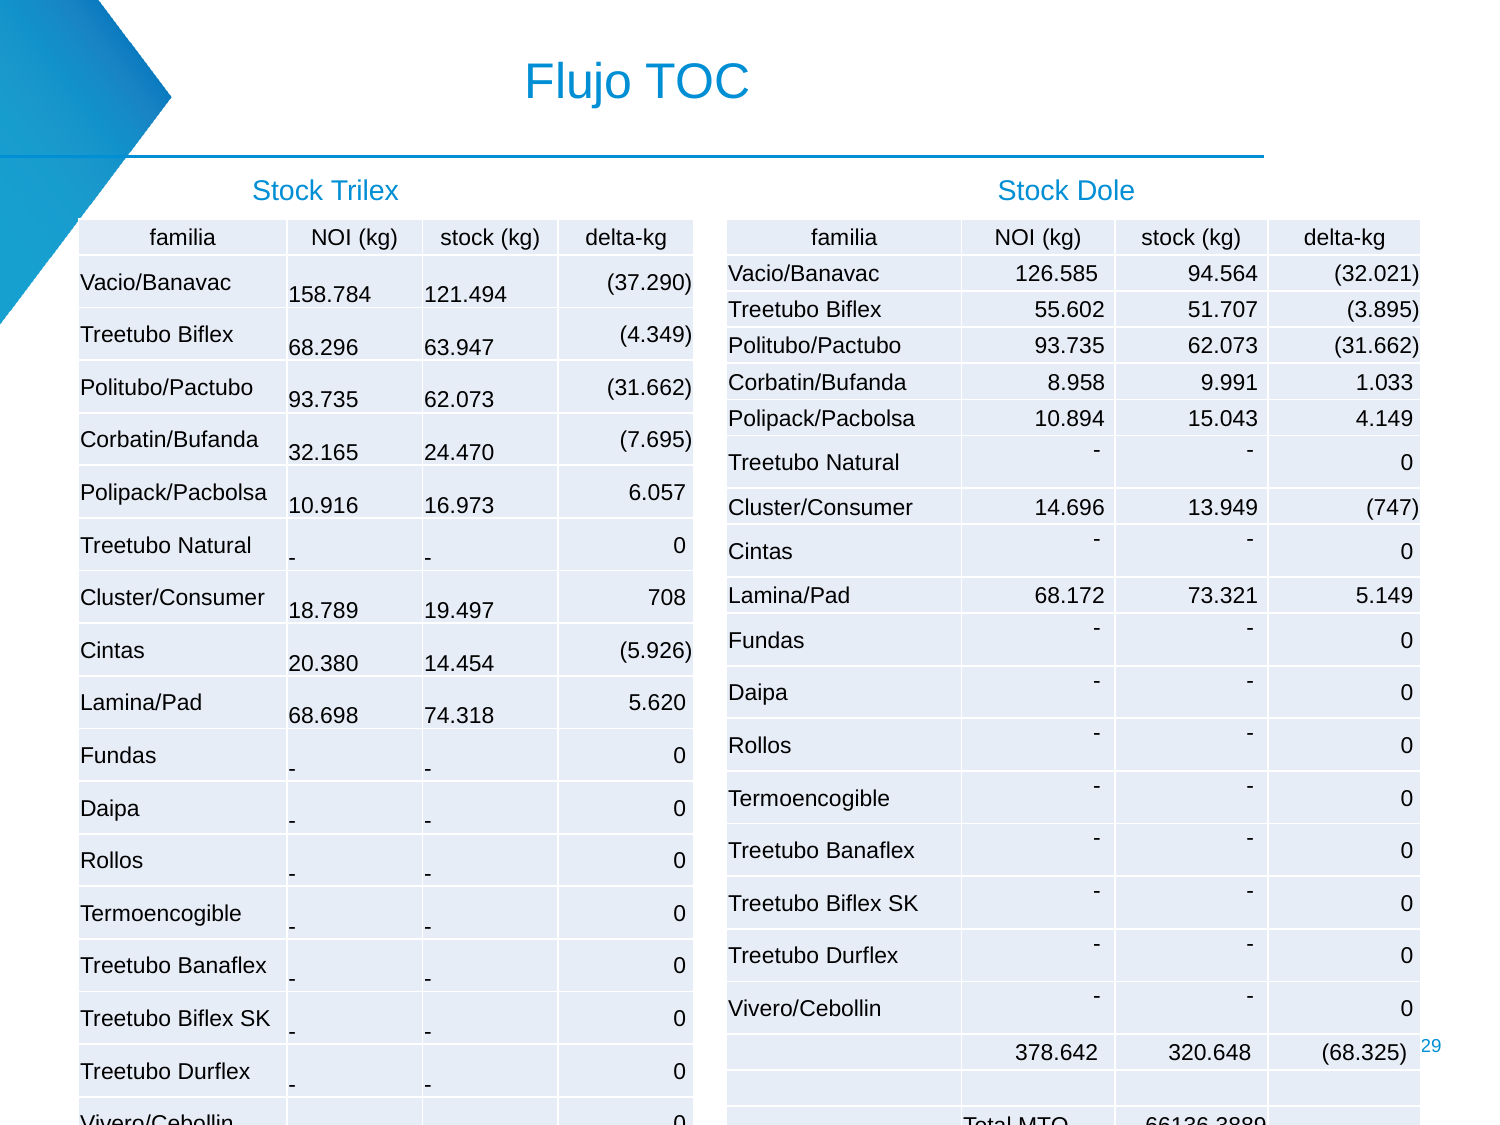

# Flujo TOC
Stock Trilex
Stock Dole
| familia | NOI (kg) | stock (kg) | delta-kg |
| --- | --- | --- | --- |
| Vacio/Banavac | 158.784 | 121.494 | (37.290) |
| Treetubo Biflex | 68.296 | 63.947 | (4.349) |
| Politubo/Pactubo | 93.735 | 62.073 | (31.662) |
| Corbatin/Bufanda | 32.165 | 24.470 | (7.695) |
| Polipack/Pacbolsa | 10.916 | 16.973 | 6.057 |
| Treetubo Natural | - | - | 0 |
| Cluster/Consumer | 18.789 | 19.497 | 708 |
| Cintas | 20.380 | 14.454 | (5.926) |
| Lamina/Pad | 68.698 | 74.318 | 5.620 |
| Fundas | - | - | 0 |
| Daipa | - | - | 0 |
| Rollos | - | - | 0 |
| Termoencogible | - | - | 0 |
| Treetubo Banaflex | - | - | 0 |
| Treetubo Biflex SK | - | - | 0 |
| Treetubo Durflex | - | - | 0 |
| Vivero/Cebollin | - | - | 0 |
|  | 471.763 | 397.226 | (86.922) |
|  |  |  |  |
|  | Total MTO | 203.907 |  |
|  | Total | 601.133 |  |
| familia | NOI (kg) | stock (kg) | delta-kg |
| --- | --- | --- | --- |
| Vacio/Banavac | 126.585 | 94.564 | (32.021) |
| Treetubo Biflex | 55.602 | 51.707 | (3.895) |
| Politubo/Pactubo | 93.735 | 62.073 | (31.662) |
| Corbatin/Bufanda | 8.958 | 9.991 | 1.033 |
| Polipack/Pacbolsa | 10.894 | 15.043 | 4.149 |
| Treetubo Natural | - | - | 0 |
| Cluster/Consumer | 14.696 | 13.949 | (747) |
| Cintas | - | - | 0 |
| Lamina/Pad | 68.172 | 73.321 | 5.149 |
| Fundas | - | - | 0 |
| Daipa | - | - | 0 |
| Rollos | - | - | 0 |
| Termoencogible | - | - | 0 |
| Treetubo Banaflex | - | - | 0 |
| Treetubo Biflex SK | - | - | 0 |
| Treetubo Durflex | - | - | 0 |
| Vivero/Cebollin | - | - | 0 |
|  | 378.642 | 320.648 | (68.325) |
|  |  |  |  |
|  | Total MTO | 66136,3889 |  |
|  | Total | 386784,389 |  |